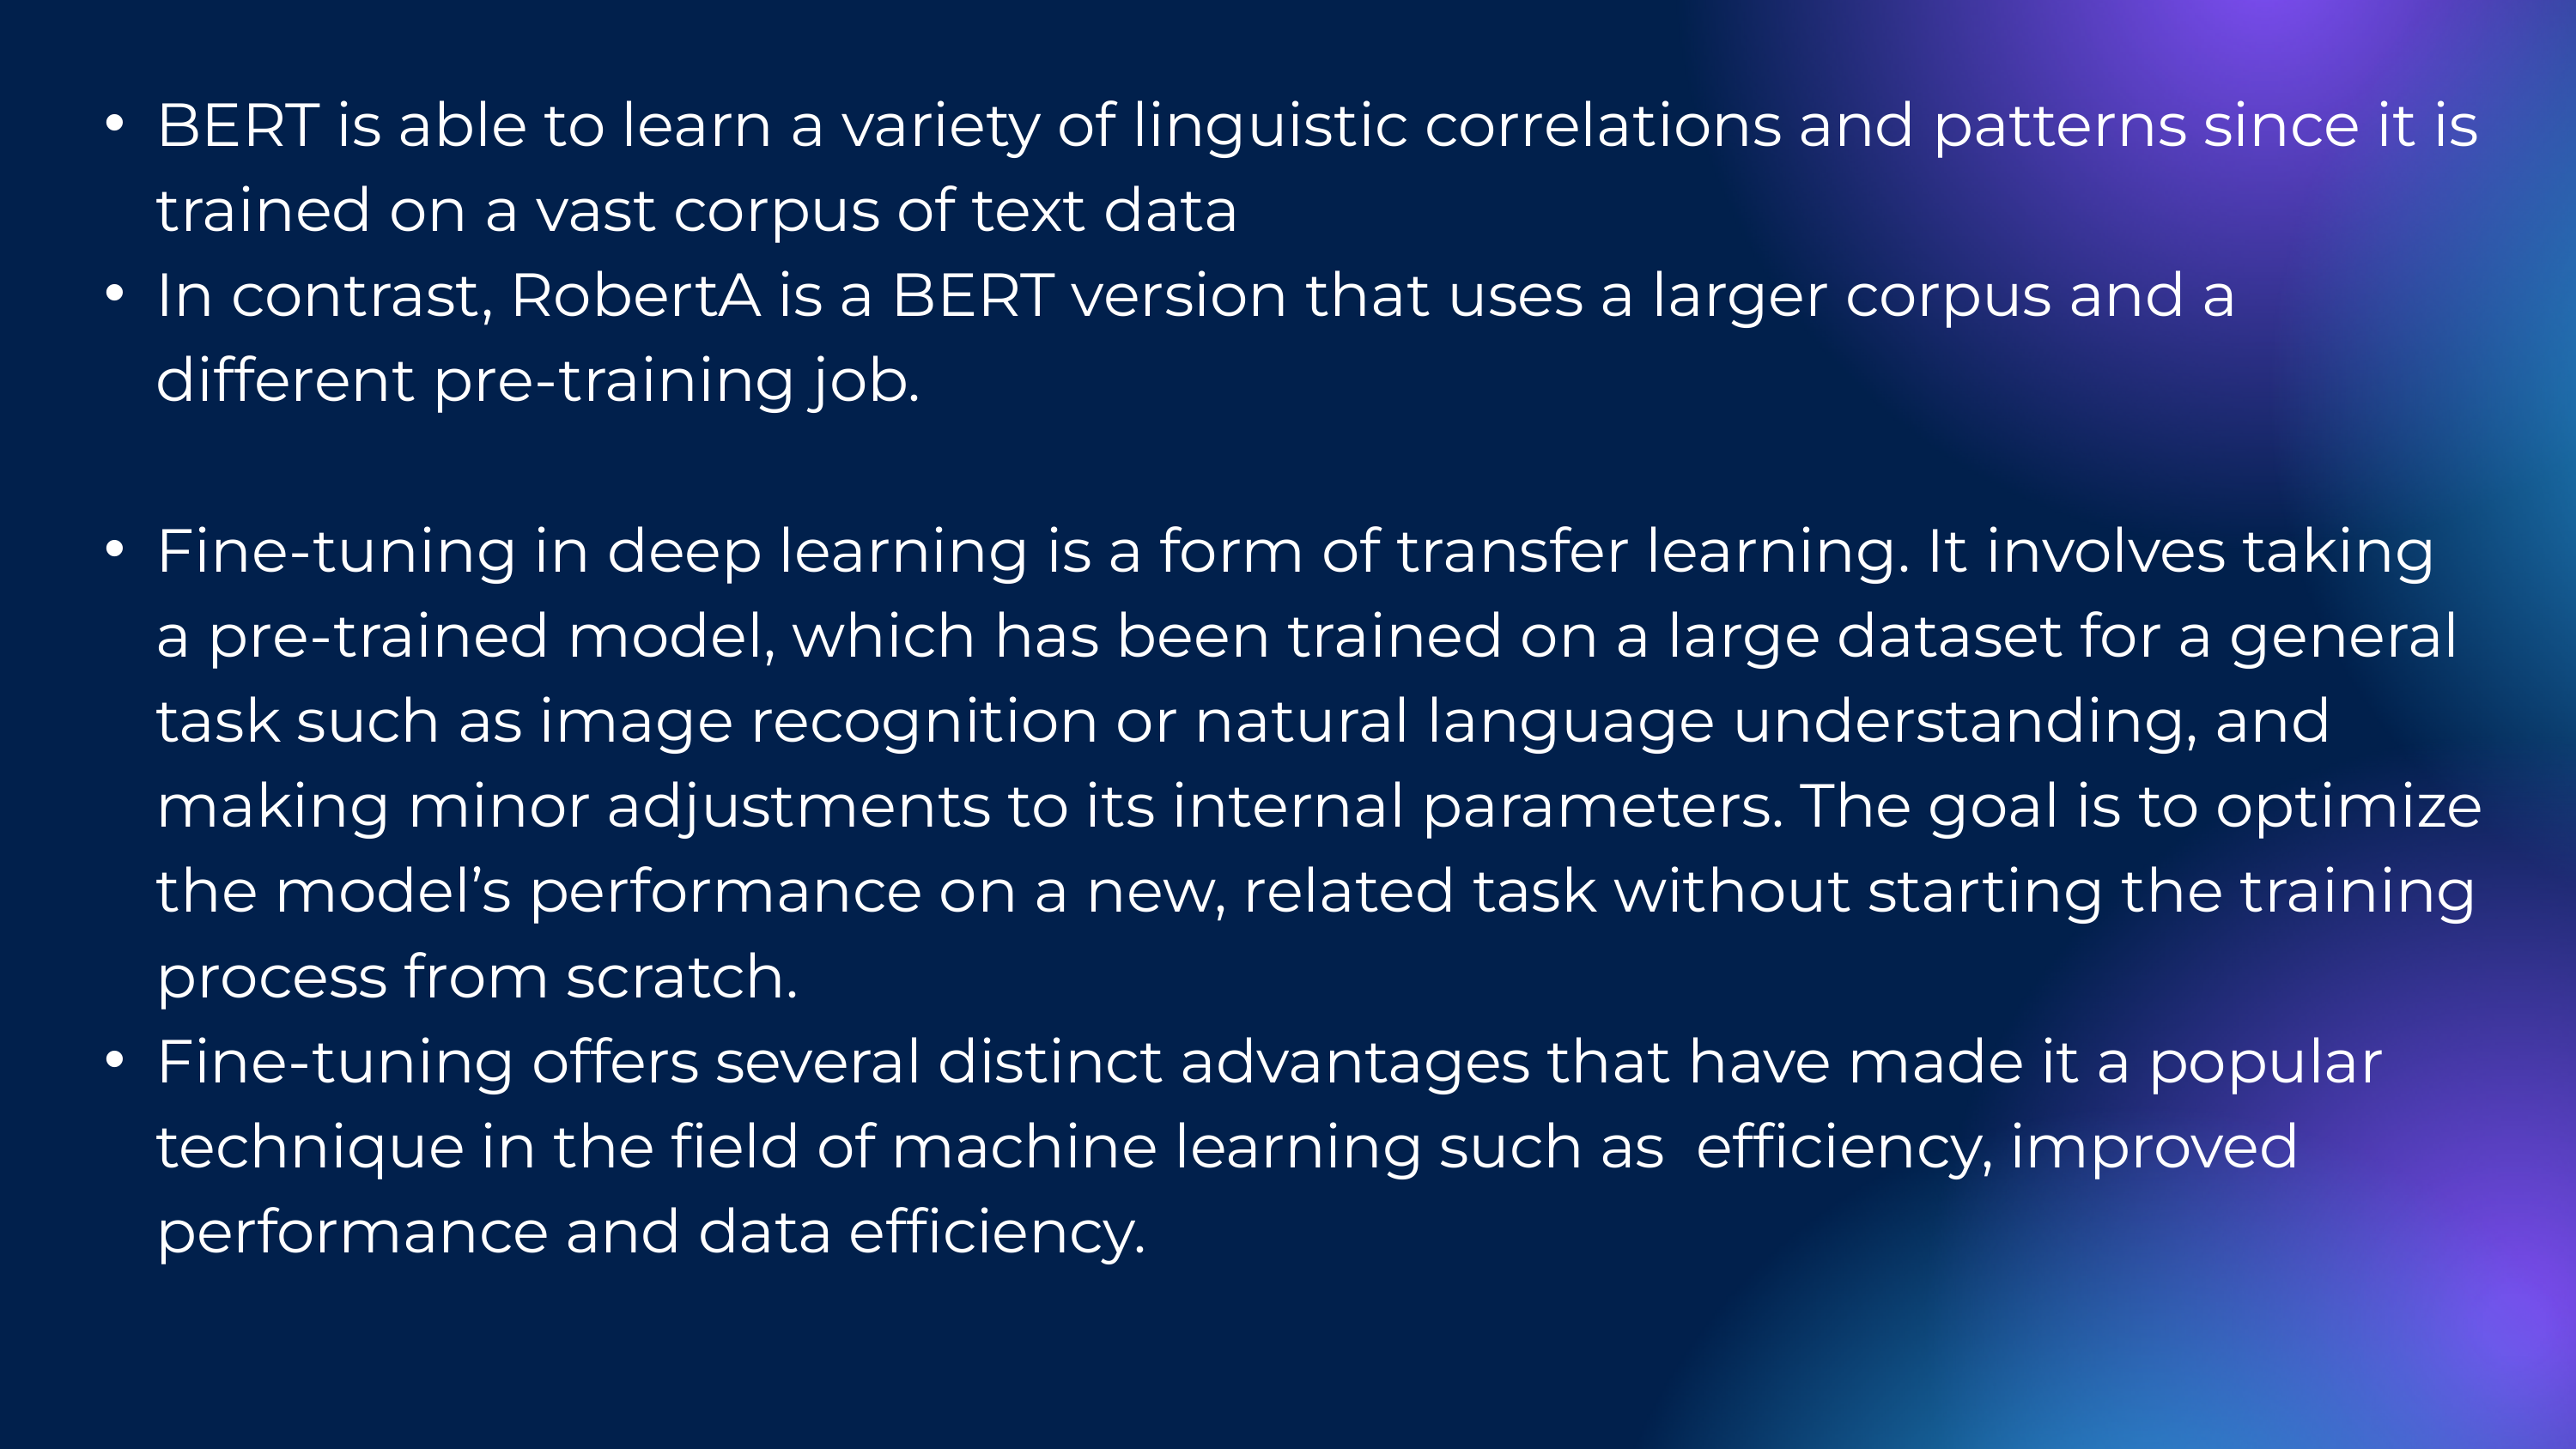

BERT is able to learn a variety of linguistic correlations and patterns since it is trained on a vast corpus of text data
In contrast, RobertA is a BERT version that uses a larger corpus and a different pre-training job.

Fine-tuning in deep learning is a form of transfer learning. It involves taking a pre-trained model, which has been trained on a large dataset for a general task such as image recognition or natural language understanding, and making minor adjustments to its internal parameters. The goal is to optimize the model’s performance on a new, related task without starting the training process from scratch.
Fine-tuning offers several distinct advantages that have made it a popular technique in the field of machine learning such as  efficiency, improved performance and data efficiency.